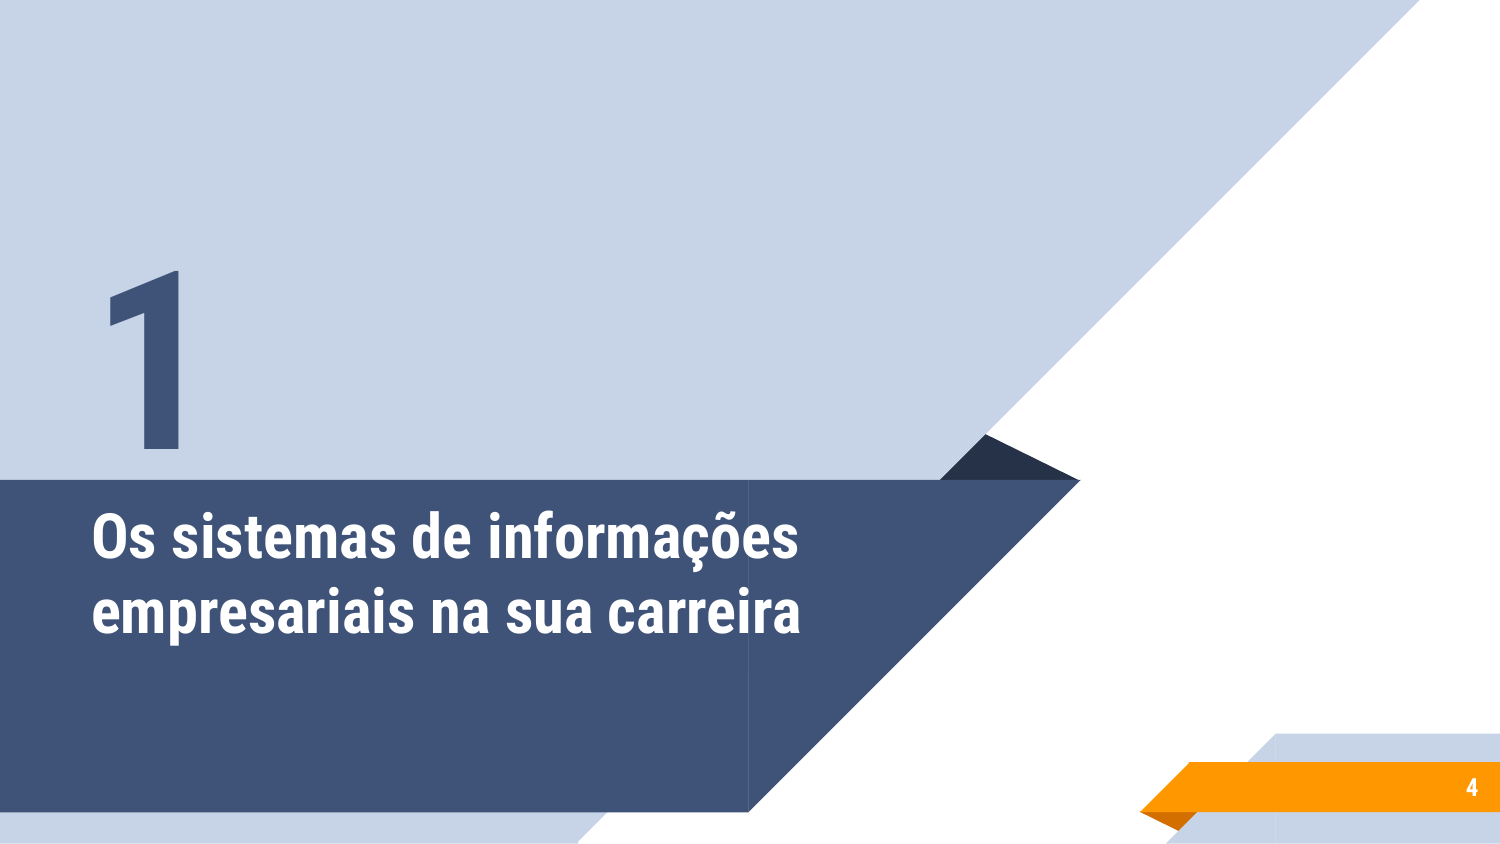

1
# Os sistemas de informações empresariais na sua carreira
4